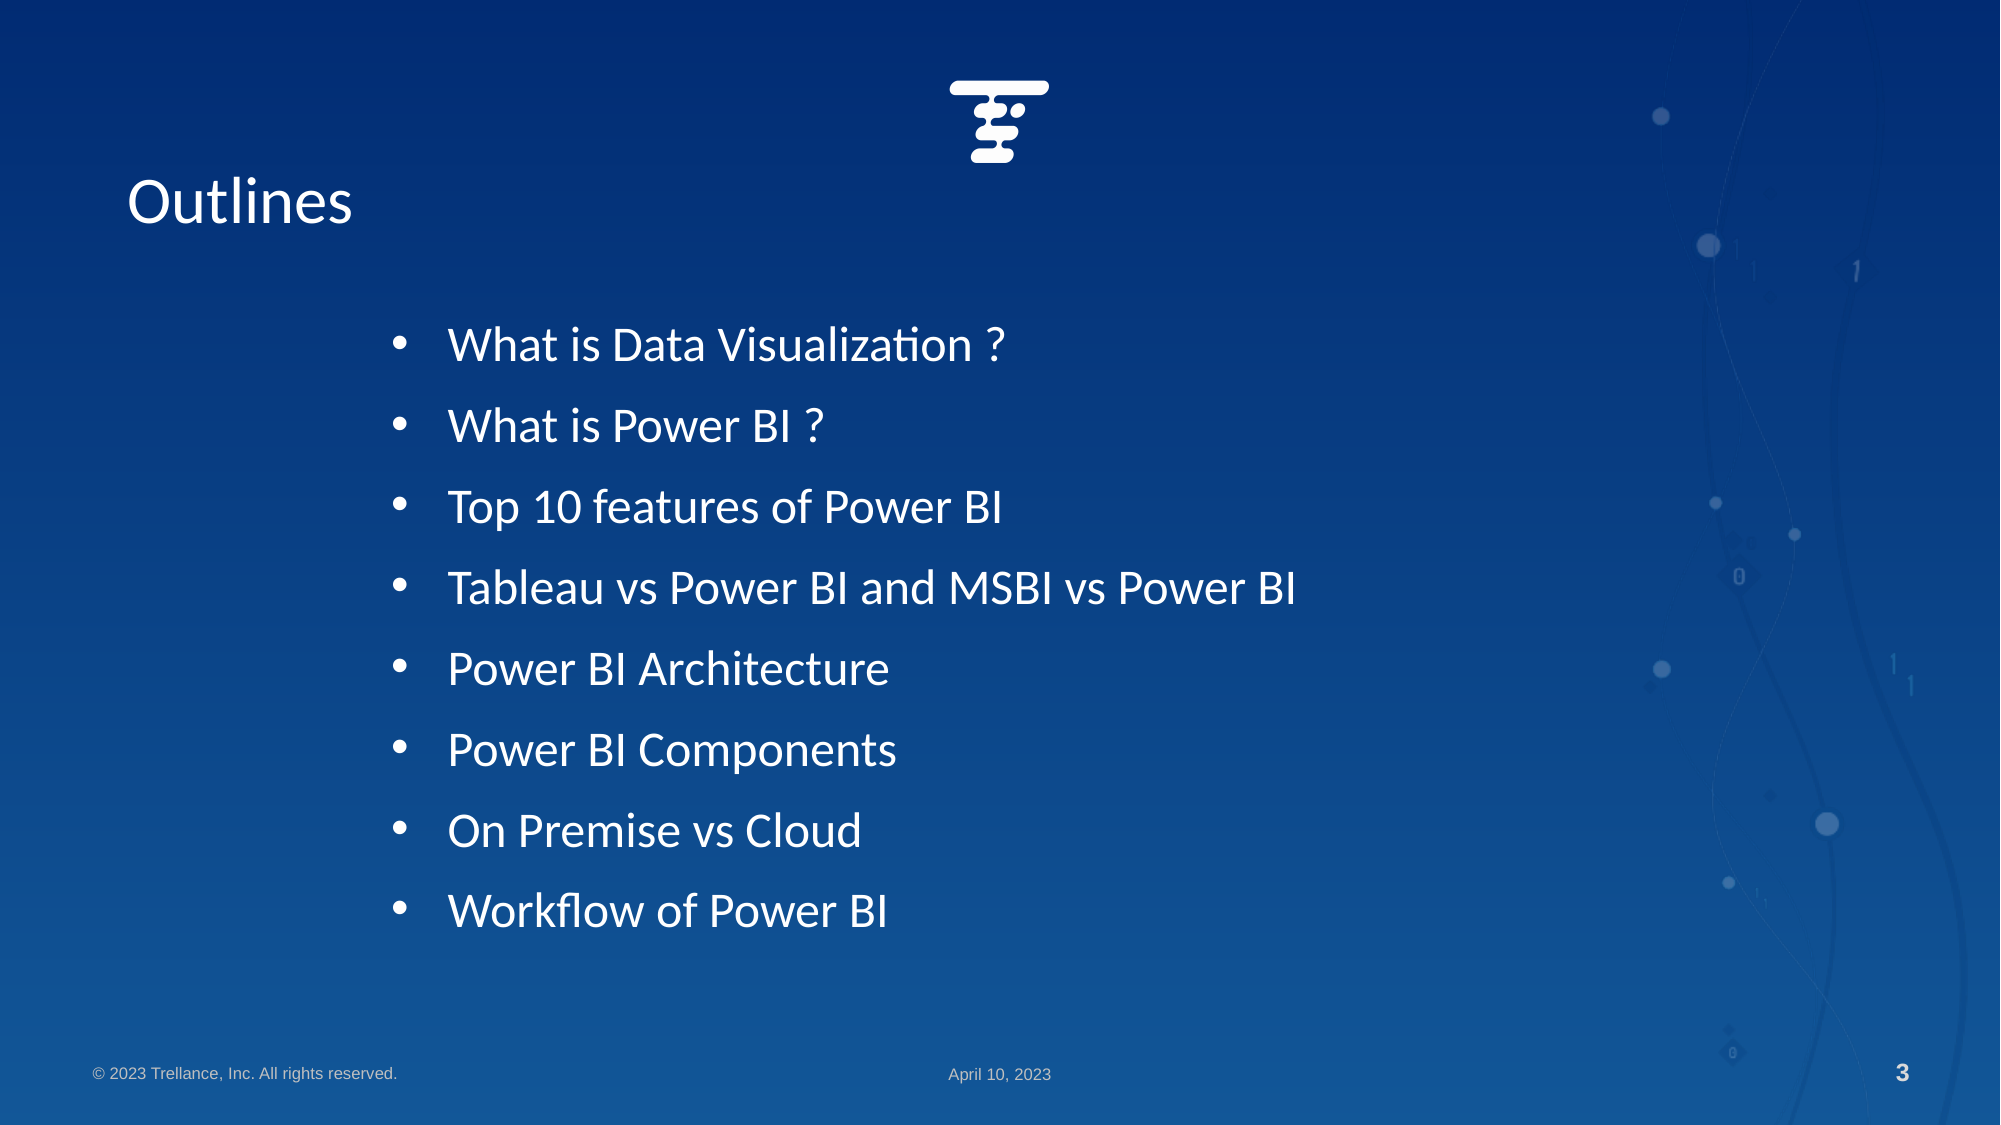

Outlines
What is Data Visualization ?
What is Power BI ?
Top 10 features of Power BI
Tableau vs Power BI and MSBI vs Power BI
Power BI Architecture
Power BI Components
On Premise vs Cloud
Workflow of Power BI
© 2023 Trellance, Inc. All rights reserved.
April 10, 2023
3